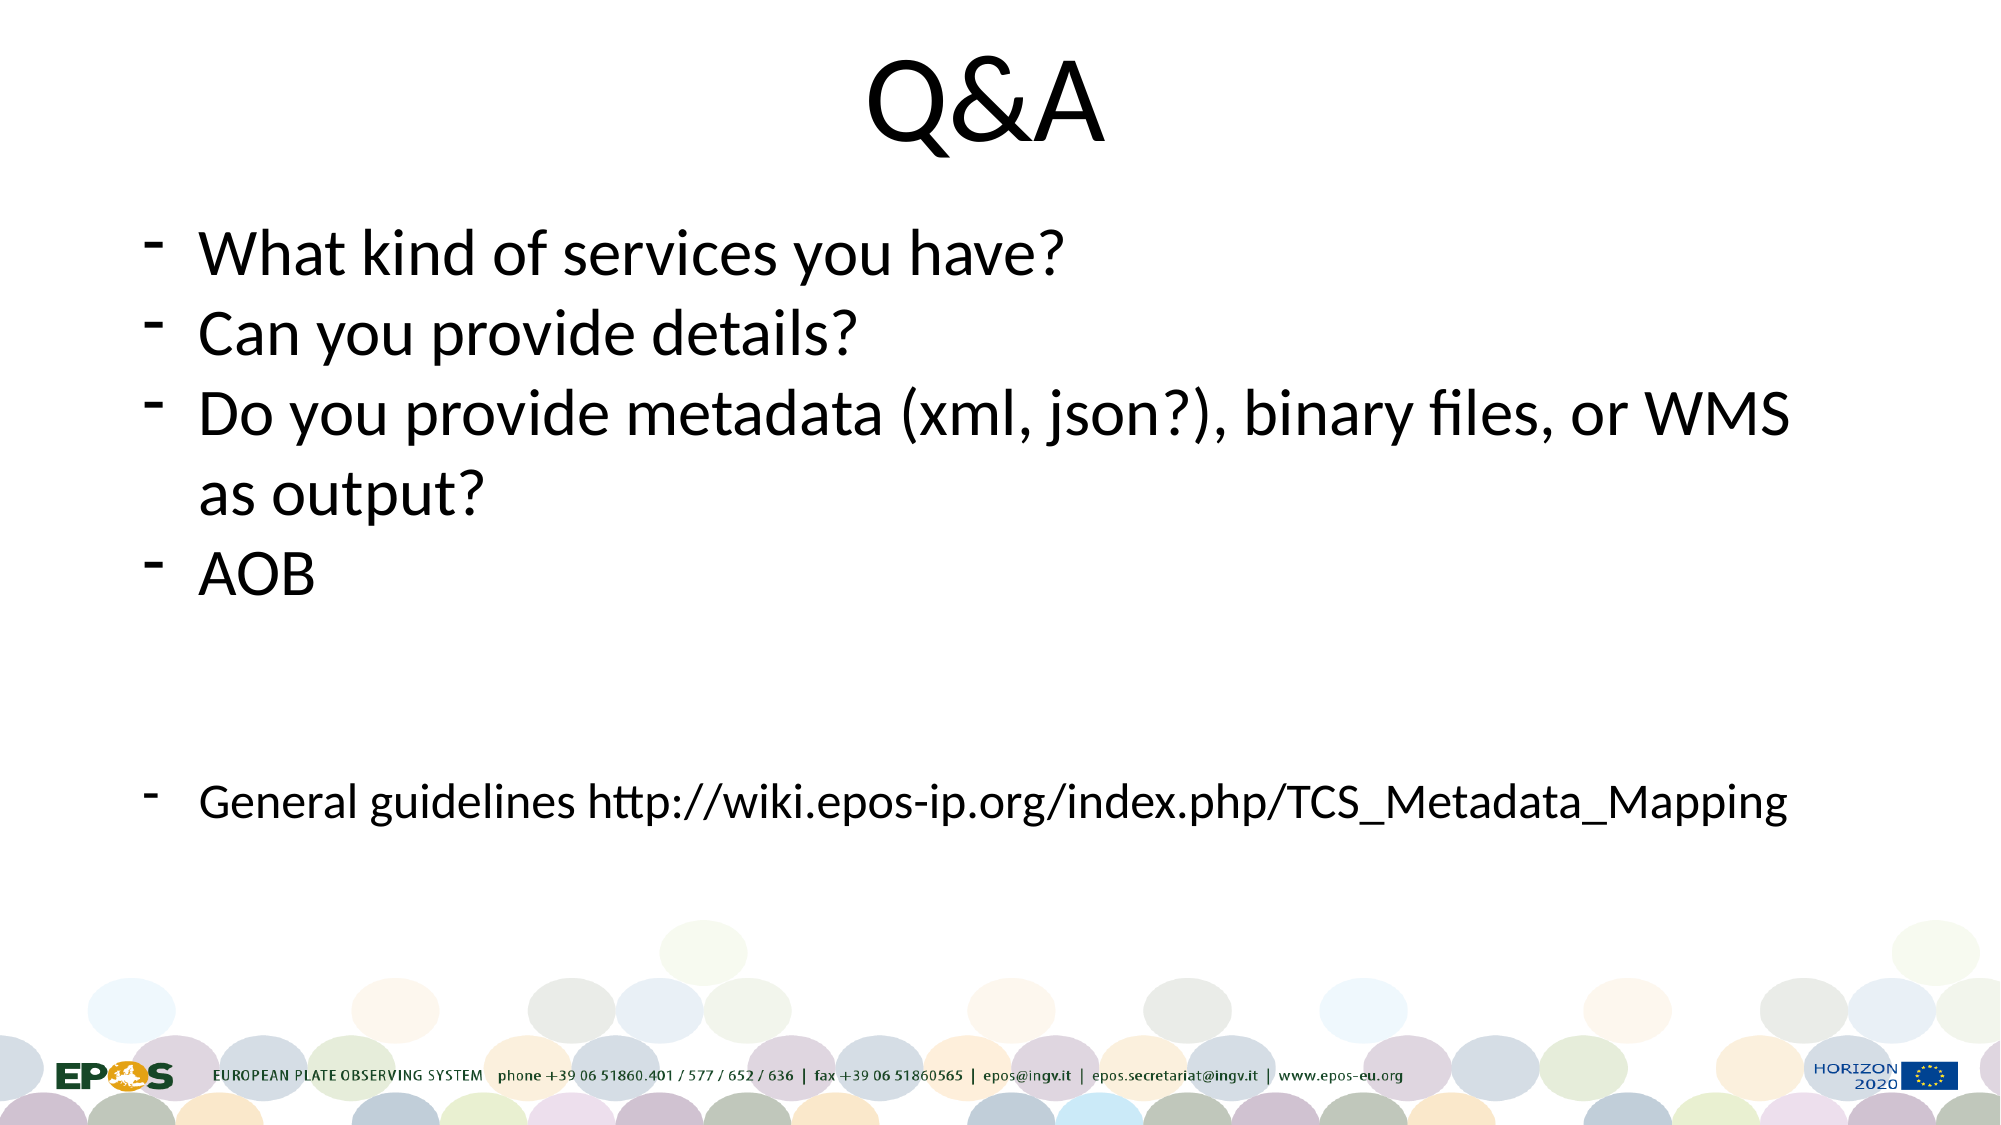

Q&A
What kind of services you have?
Can you provide details?
Do you provide metadata (xml, json?), binary files, or WMS as output?
AOB

General guidelines http://wiki.epos-ip.org/index.php/TCS_Metadata_Mapping